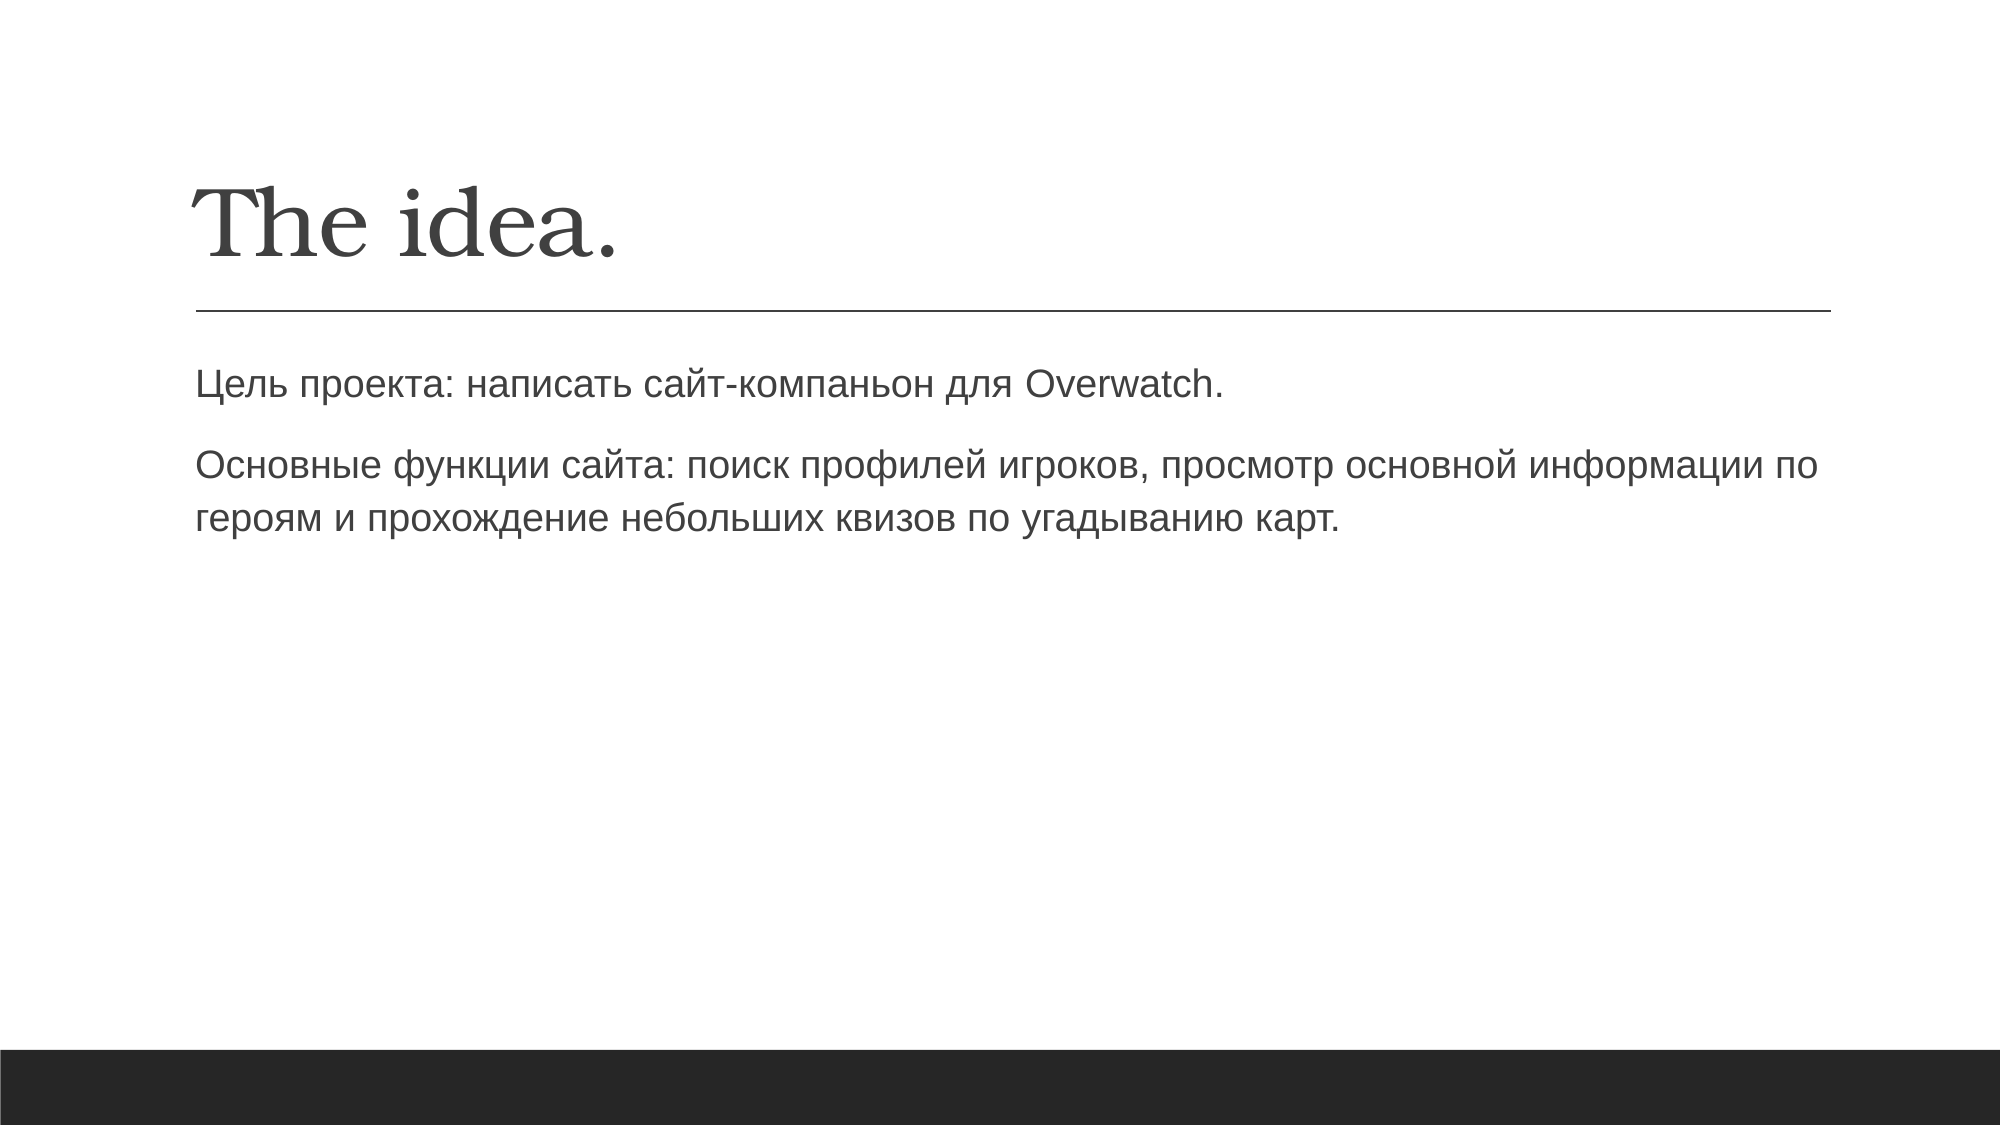

# The idea.
Цель проекта: написать сайт-компаньон для Overwatch.
Основные функции сайта: поиск профилей игроков, просмотр основной информации по героям и прохождение небольших квизов по угадыванию карт.